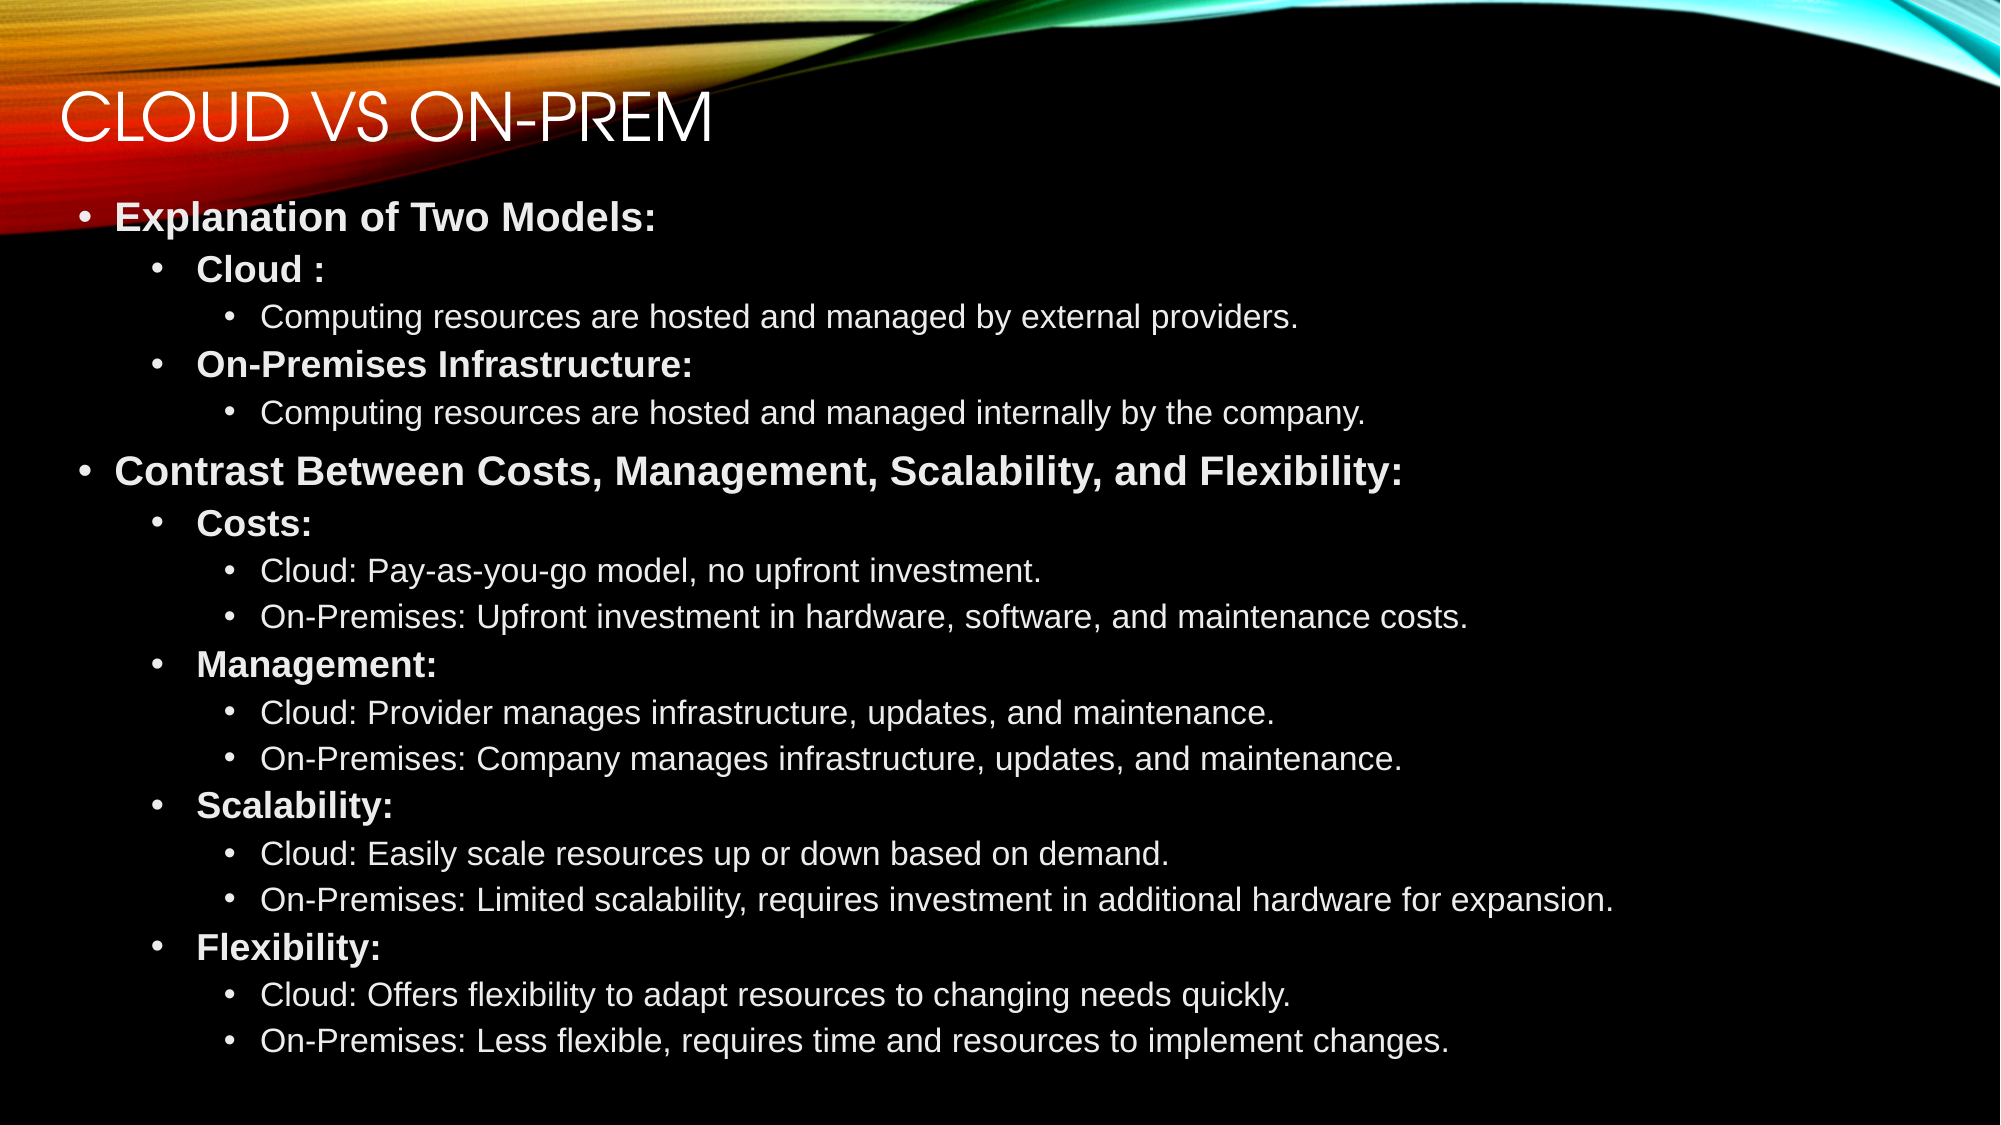

# Cloud vs on-prem
Explanation of Two Models:
Cloud :
Computing resources are hosted and managed by external providers.
On-Premises Infrastructure:
Computing resources are hosted and managed internally by the company.
Contrast Between Costs, Management, Scalability, and Flexibility:
Costs:
Cloud: Pay-as-you-go model, no upfront investment.
On-Premises: Upfront investment in hardware, software, and maintenance costs.
Management:
Cloud: Provider manages infrastructure, updates, and maintenance.
On-Premises: Company manages infrastructure, updates, and maintenance.
Scalability:
Cloud: Easily scale resources up or down based on demand.
On-Premises: Limited scalability, requires investment in additional hardware for expansion.
Flexibility:
Cloud: Offers flexibility to adapt resources to changing needs quickly.
On-Premises: Less flexible, requires time and resources to implement changes.